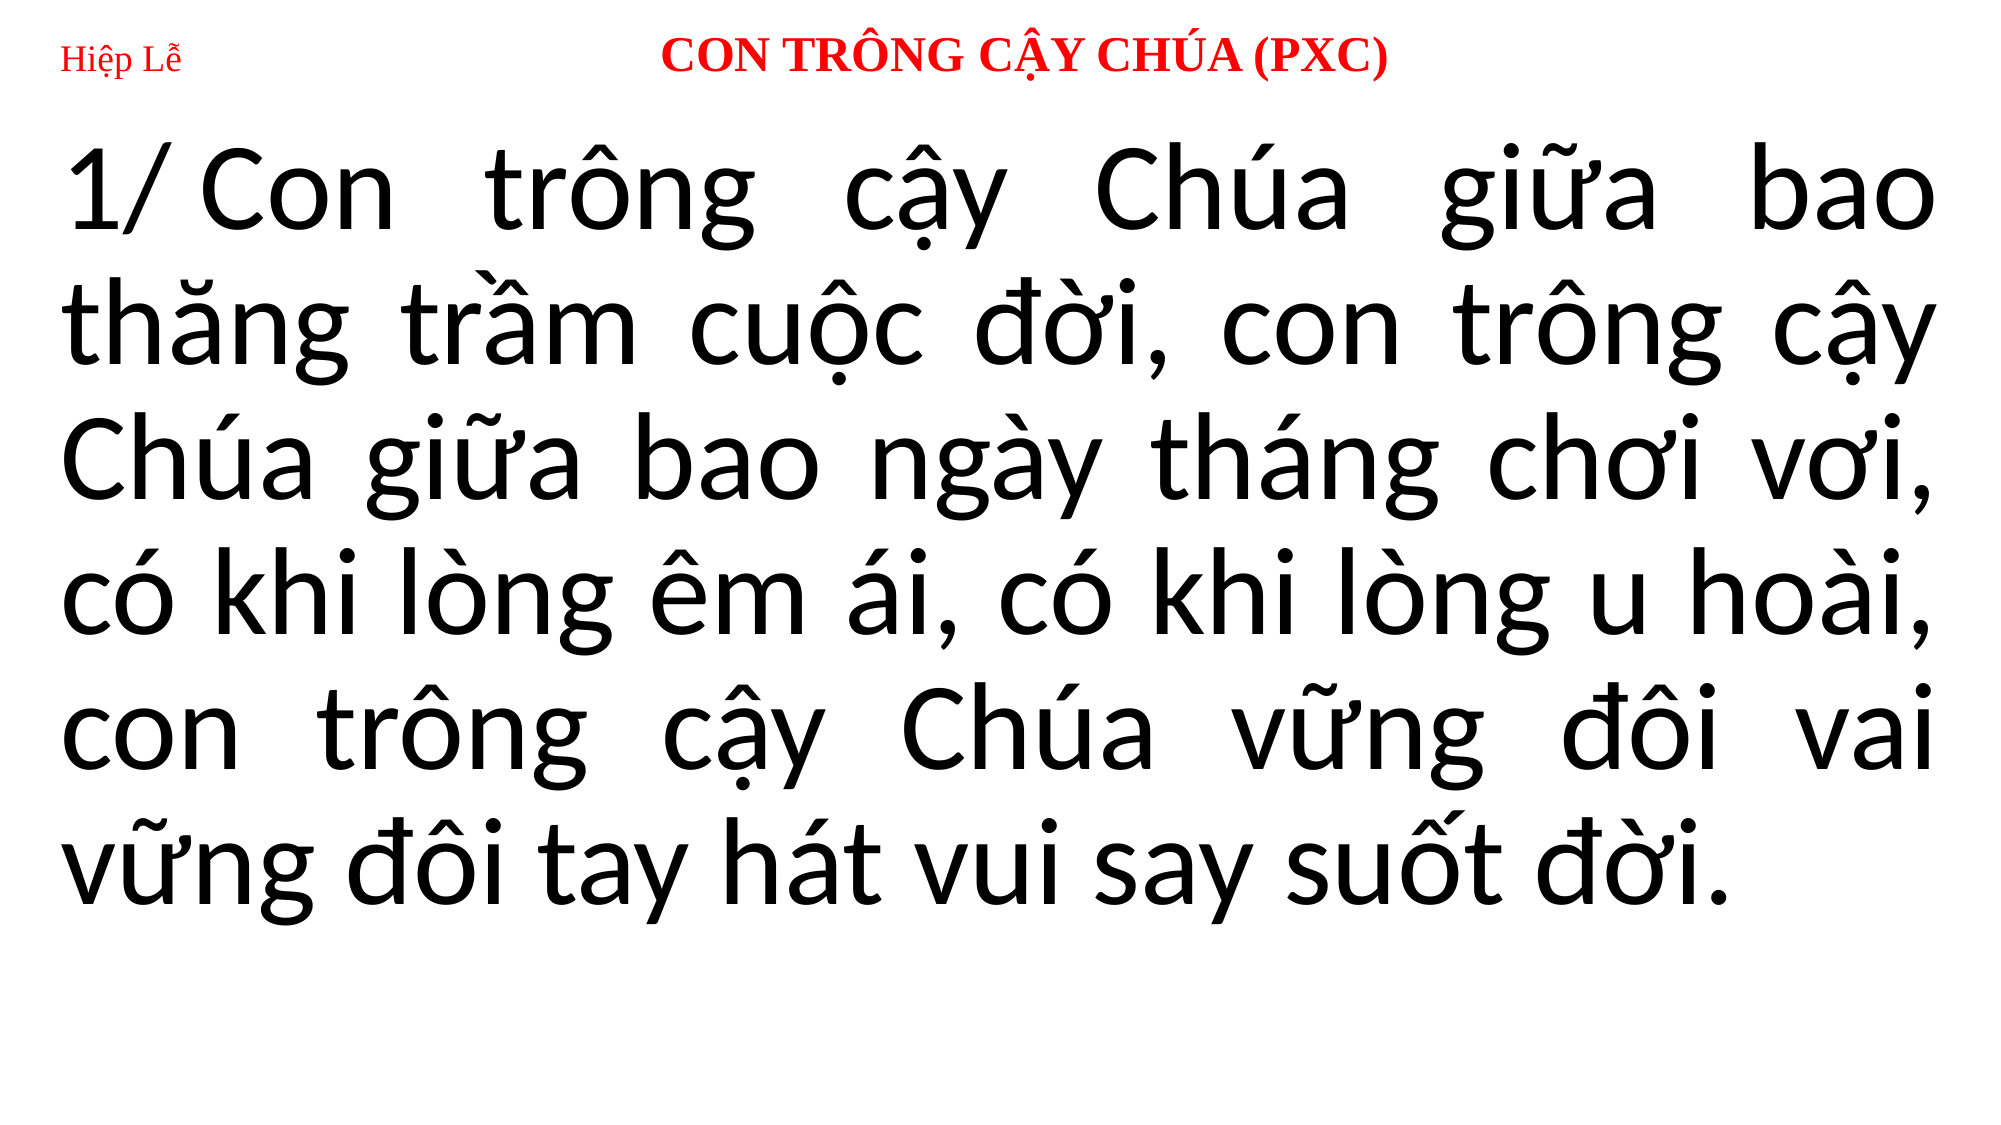

# Hiệp Lễ                                   	CON TRÔNG CẬY CHÚA (PXC)
1/ Con trông cậy Chúa giữa bao thăng trầm cuộc đời, con trông cậy Chúa giữa bao ngày tháng chơi vơi, có khi lòng êm ái, có khi lòng u hoài, con trông cậy Chúa vững đôi vai vững đôi tay hát vui say suốt đời.